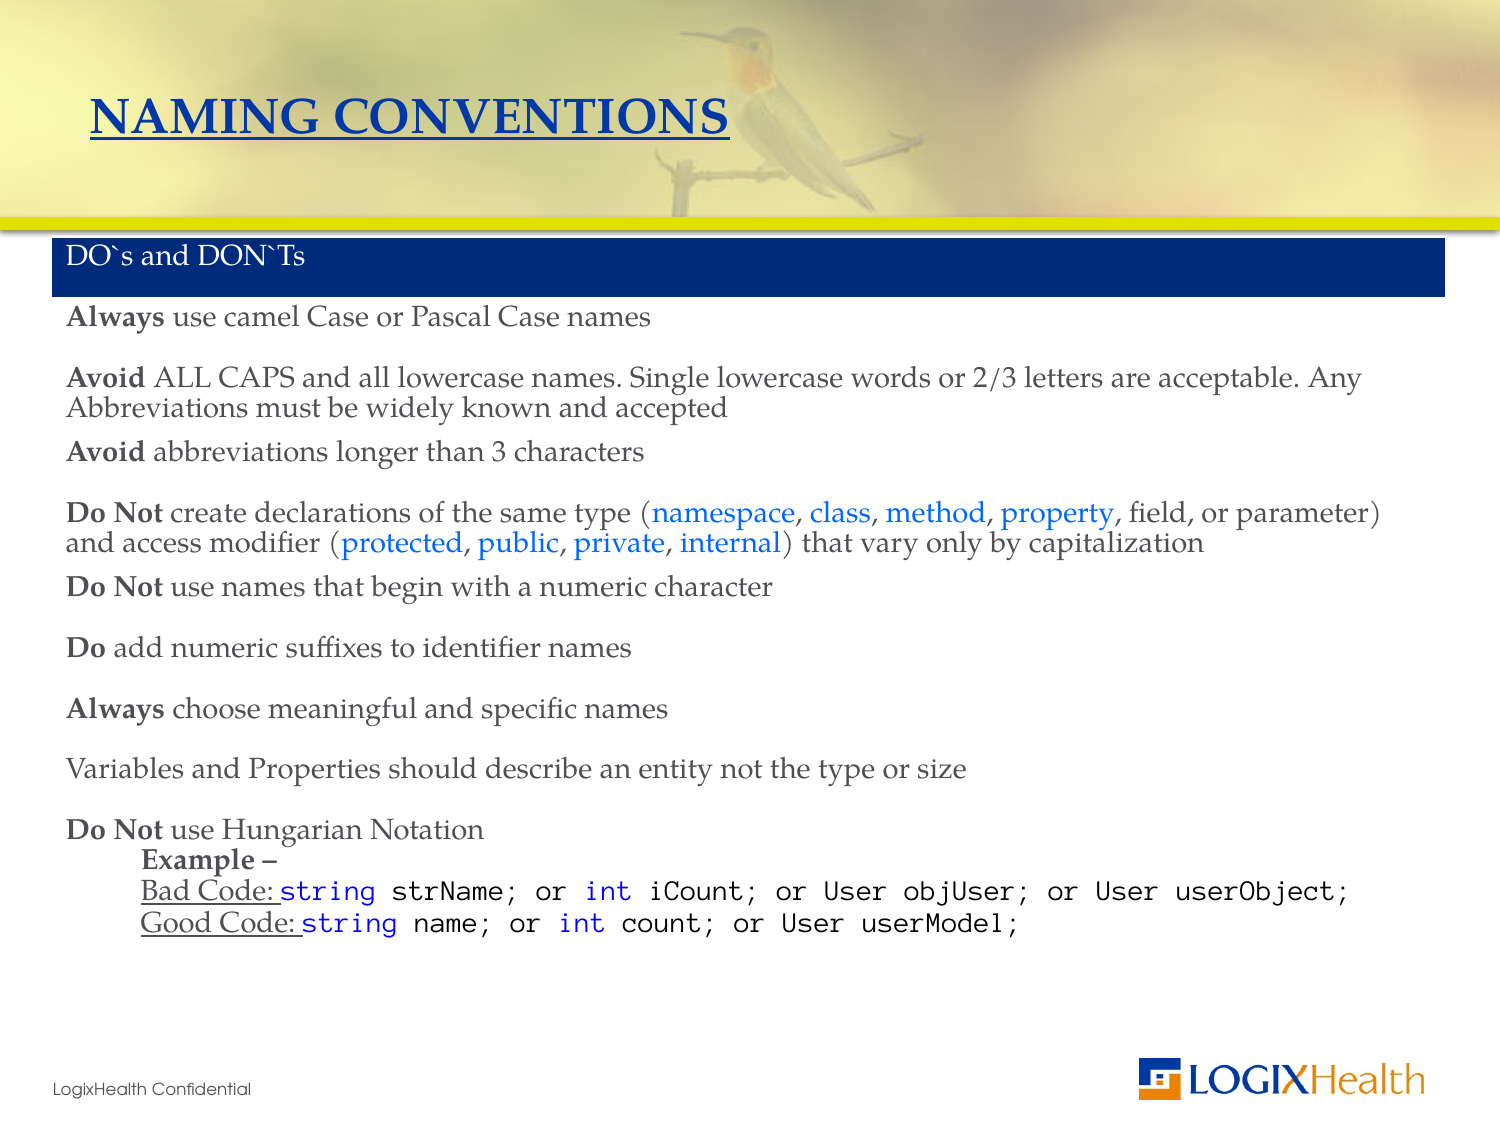

# Naming Conventions
| DO`s and DON`Ts |
| --- |
| Always use camel Case or Pascal Case names |
| Avoid ALL CAPS and all lowercase names. Single lowercase words or 2/3 letters are acceptable. Any Abbreviations must be widely known and accepted |
| Avoid abbreviations longer than 3 characters |
| Do Not create declarations of the same type (namespace, class, method, property, field, or parameter) and access modifier (protected, public, private, internal) that vary only by capitalization |
| Do Not use names that begin with a numeric character |
| Do add numeric suffixes to identifier names |
| Always choose meaningful and specific names |
| Variables and Properties should describe an entity not the type or size |
| Do Not use Hungarian Notation Example – Bad Code: string strName; or int iCount; or User objUser; or User userObject; Good Code: string name; or int count; or User userModel; |